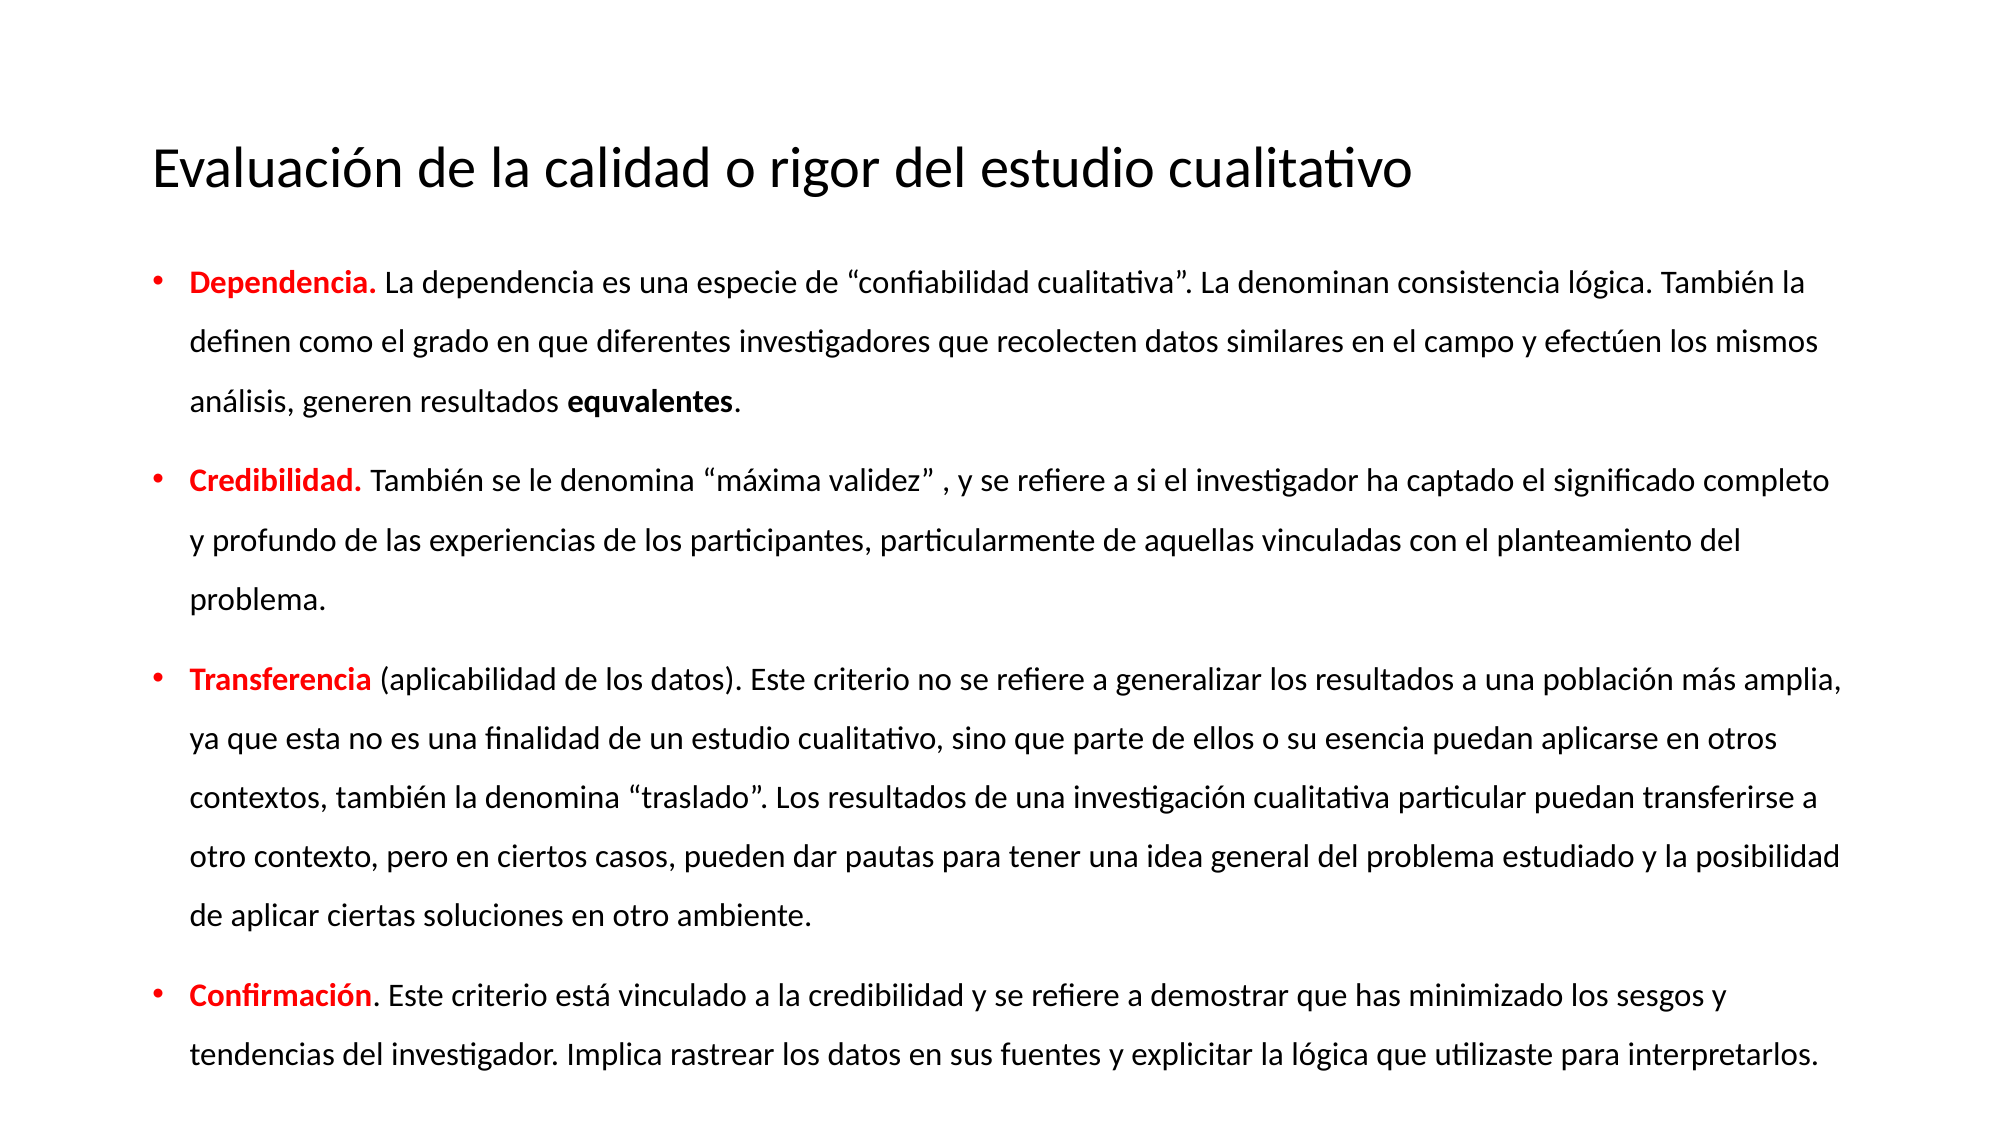

# Evaluación de la calidad o rigor del estudio cualitativo
Dependencia. La dependencia es una especie de “confiabilidad cualitativa”. La denominan consistencia lógica. También la definen como el grado en que diferentes investigadores que recolecten datos similares en el campo y efectúen los mismos análisis, generen resultados equvalentes.
Credibilidad. También se le denomina “máxima validez” , y se refiere a si el investigador ha captado el significado completo y profundo de las experiencias de los participantes, particularmente de aquellas vinculadas con el planteamiento del problema.
Transferencia (aplicabilidad de los datos). Este criterio no se refiere a generalizar los resultados a una población más amplia, ya que esta no es una finalidad de un estudio cualitativo, sino que parte de ellos o su esencia puedan aplicarse en otros contextos, también la denomina “traslado”. Los resultados de una investigación cualitativa particular puedan transferirse a otro contexto, pero en ciertos casos, pueden dar pautas para tener una idea general del problema estudiado y la posibilidad de aplicar ciertas soluciones en otro ambiente.
Confirmación. Este criterio está vinculado a la credibilidad y se refiere a demostrar que has minimizado los sesgos y tendencias del investigador. Implica rastrear los datos en sus fuentes y explicitar la lógica que utilizaste para interpretarlos.